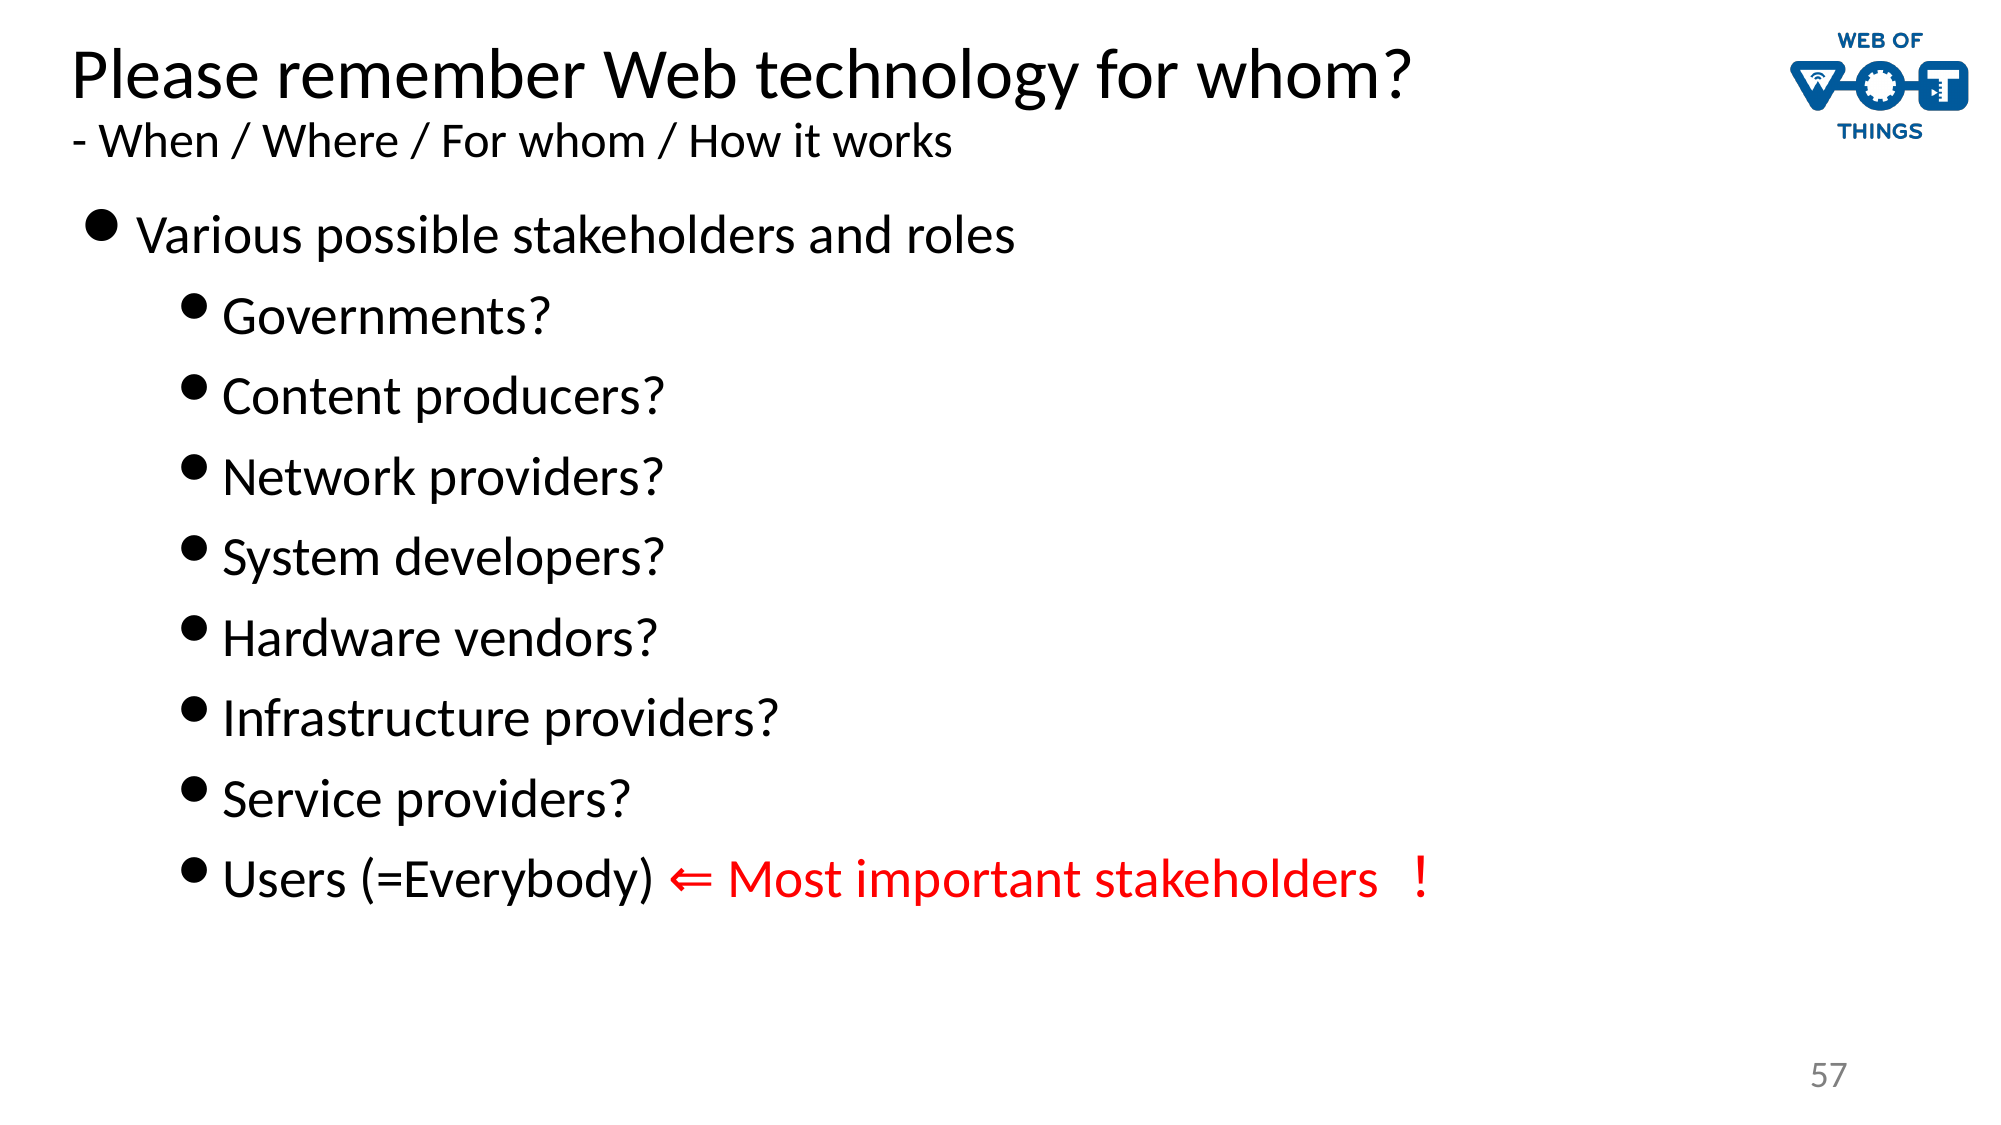

Please remember Web technology for whom?
- When / Where / For whom / How it works
Various possible stakeholders and roles
Governments?
Content producers?
Network providers?
System developers?
Hardware vendors?
Infrastructure providers?
Service providers?
Users (=Everybody) ⇐ Most important stakeholders！

57